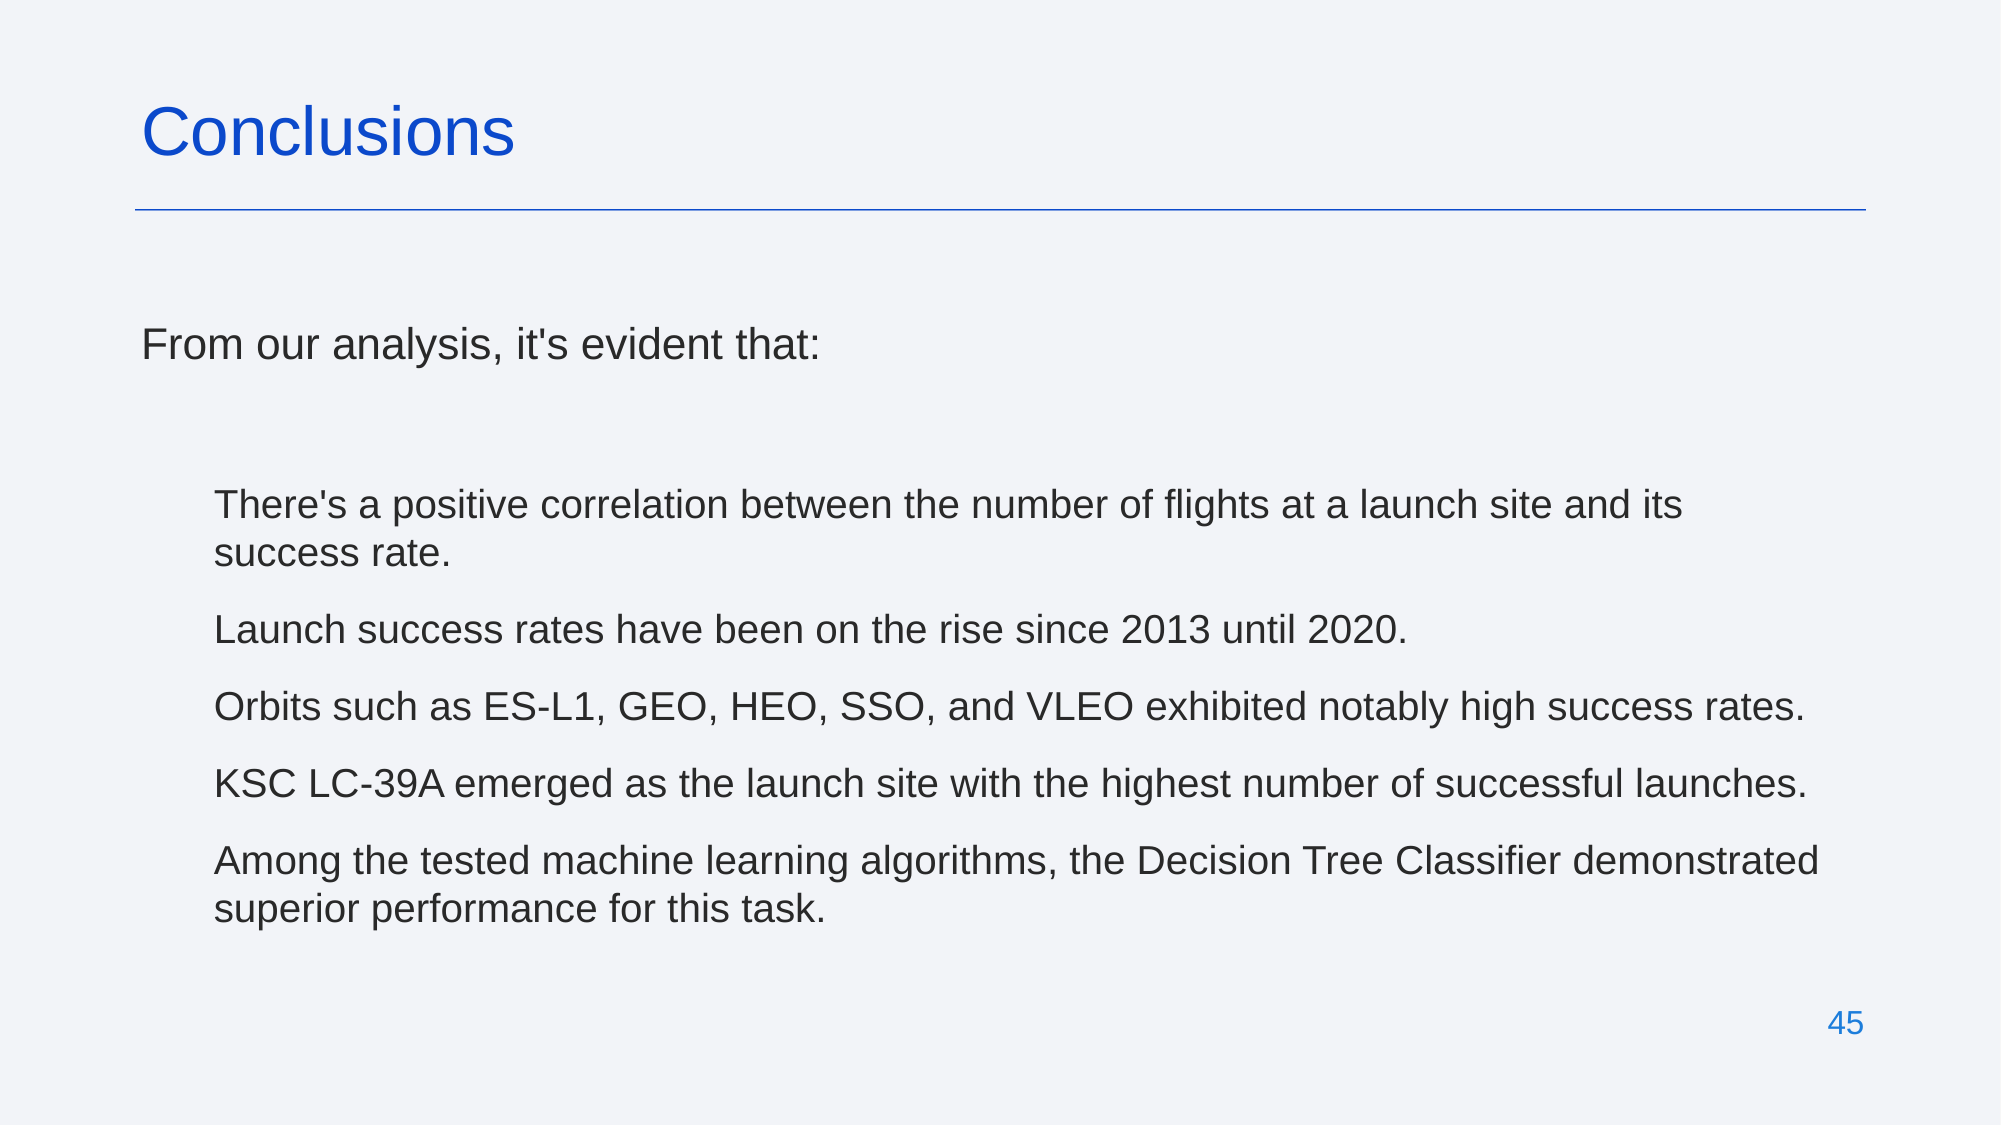

Conclusions
From our analysis, it's evident that:

There's a positive correlation between the number of flights at a launch site and its success rate.
Launch success rates have been on the rise since 2013 until 2020.
Orbits such as ES-L1, GEO, HEO, SSO, and VLEO exhibited notably high success rates.
KSC LC-39A emerged as the launch site with the highest number of successful launches.
Among the tested machine learning algorithms, the Decision Tree Classifier demonstrated superior performance for this task.
45